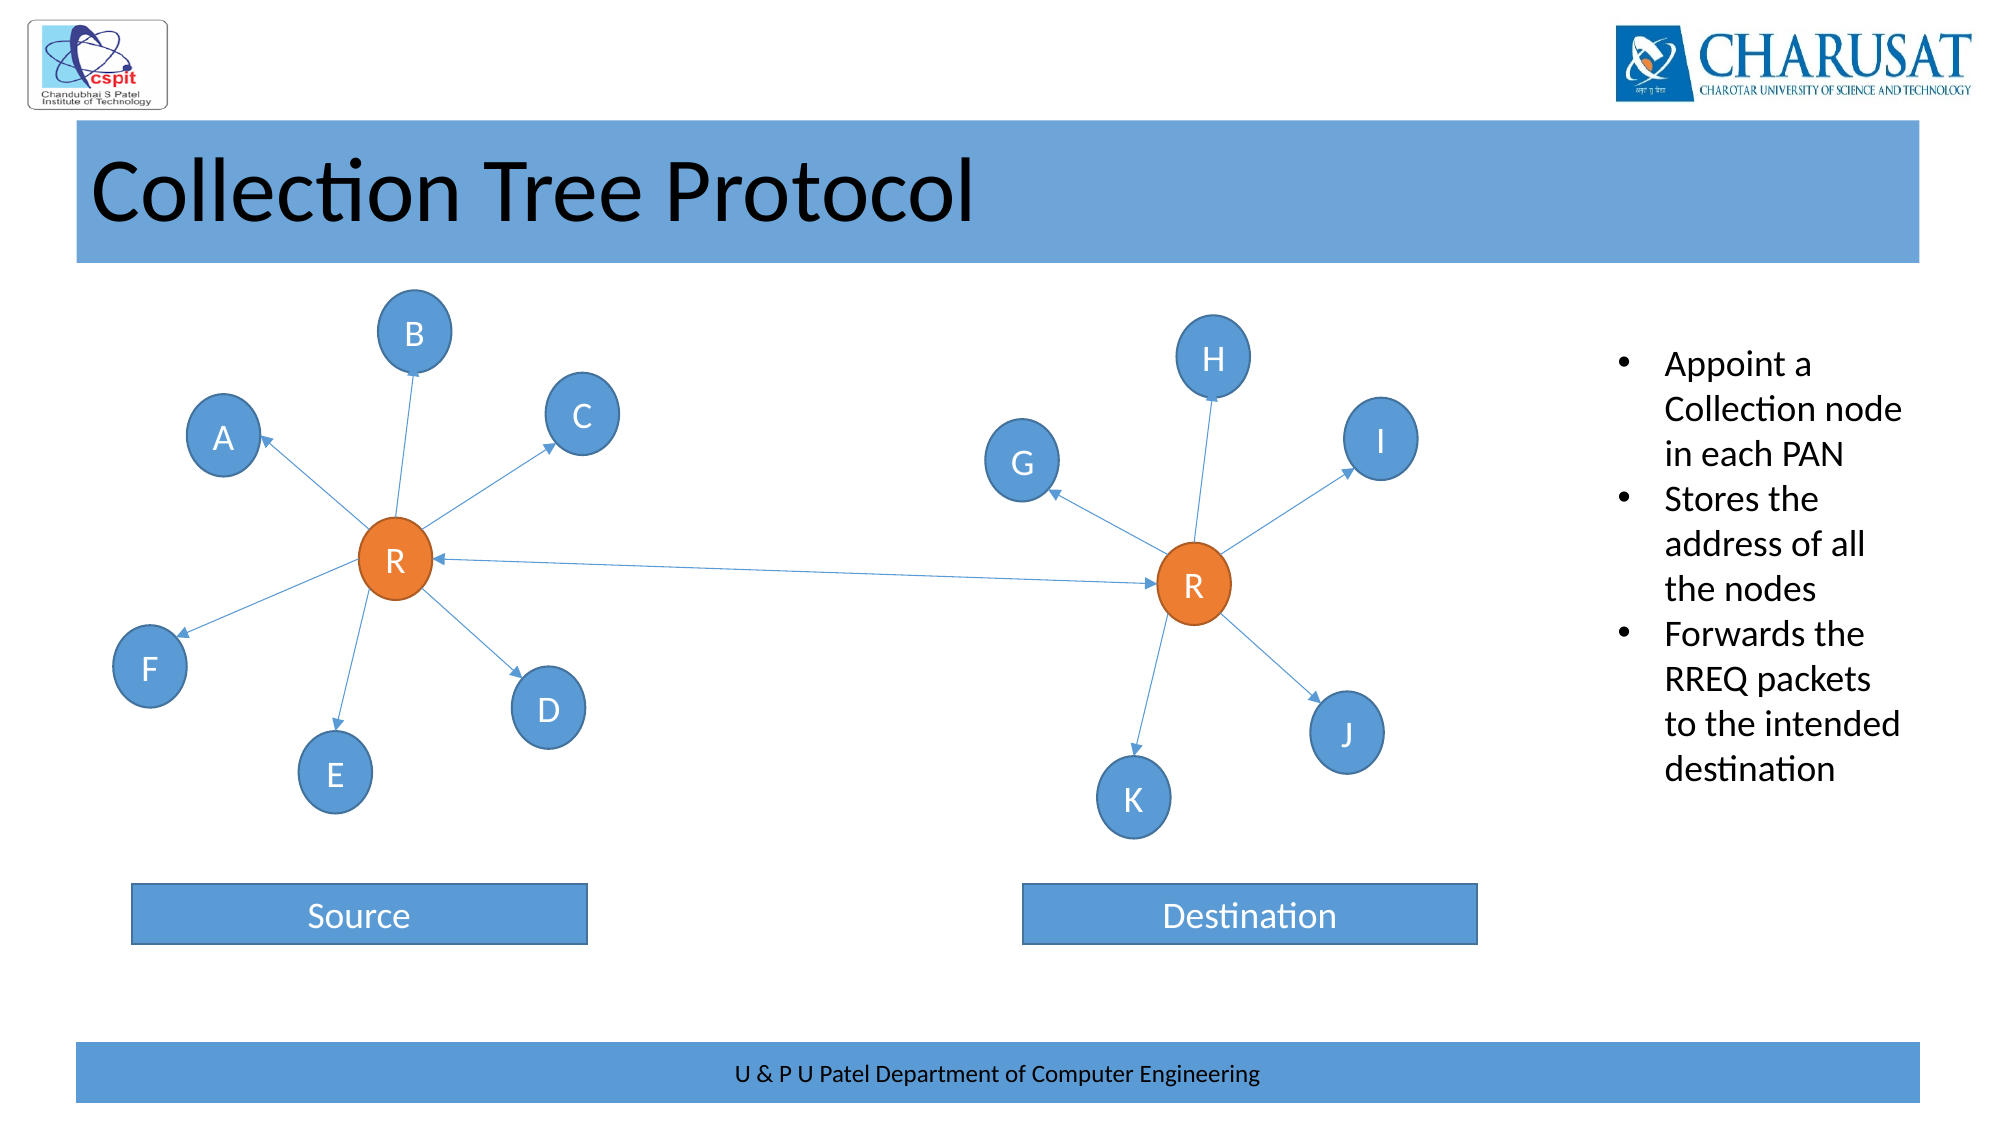

# Collection Tree Protocol
B
H
Appoint a Collection node in each PAN
Stores the address of all the nodes
Forwards the RREQ packets to the intended destination
C
A
I
G
R
R
F
D
J
E
K
Source
Destination